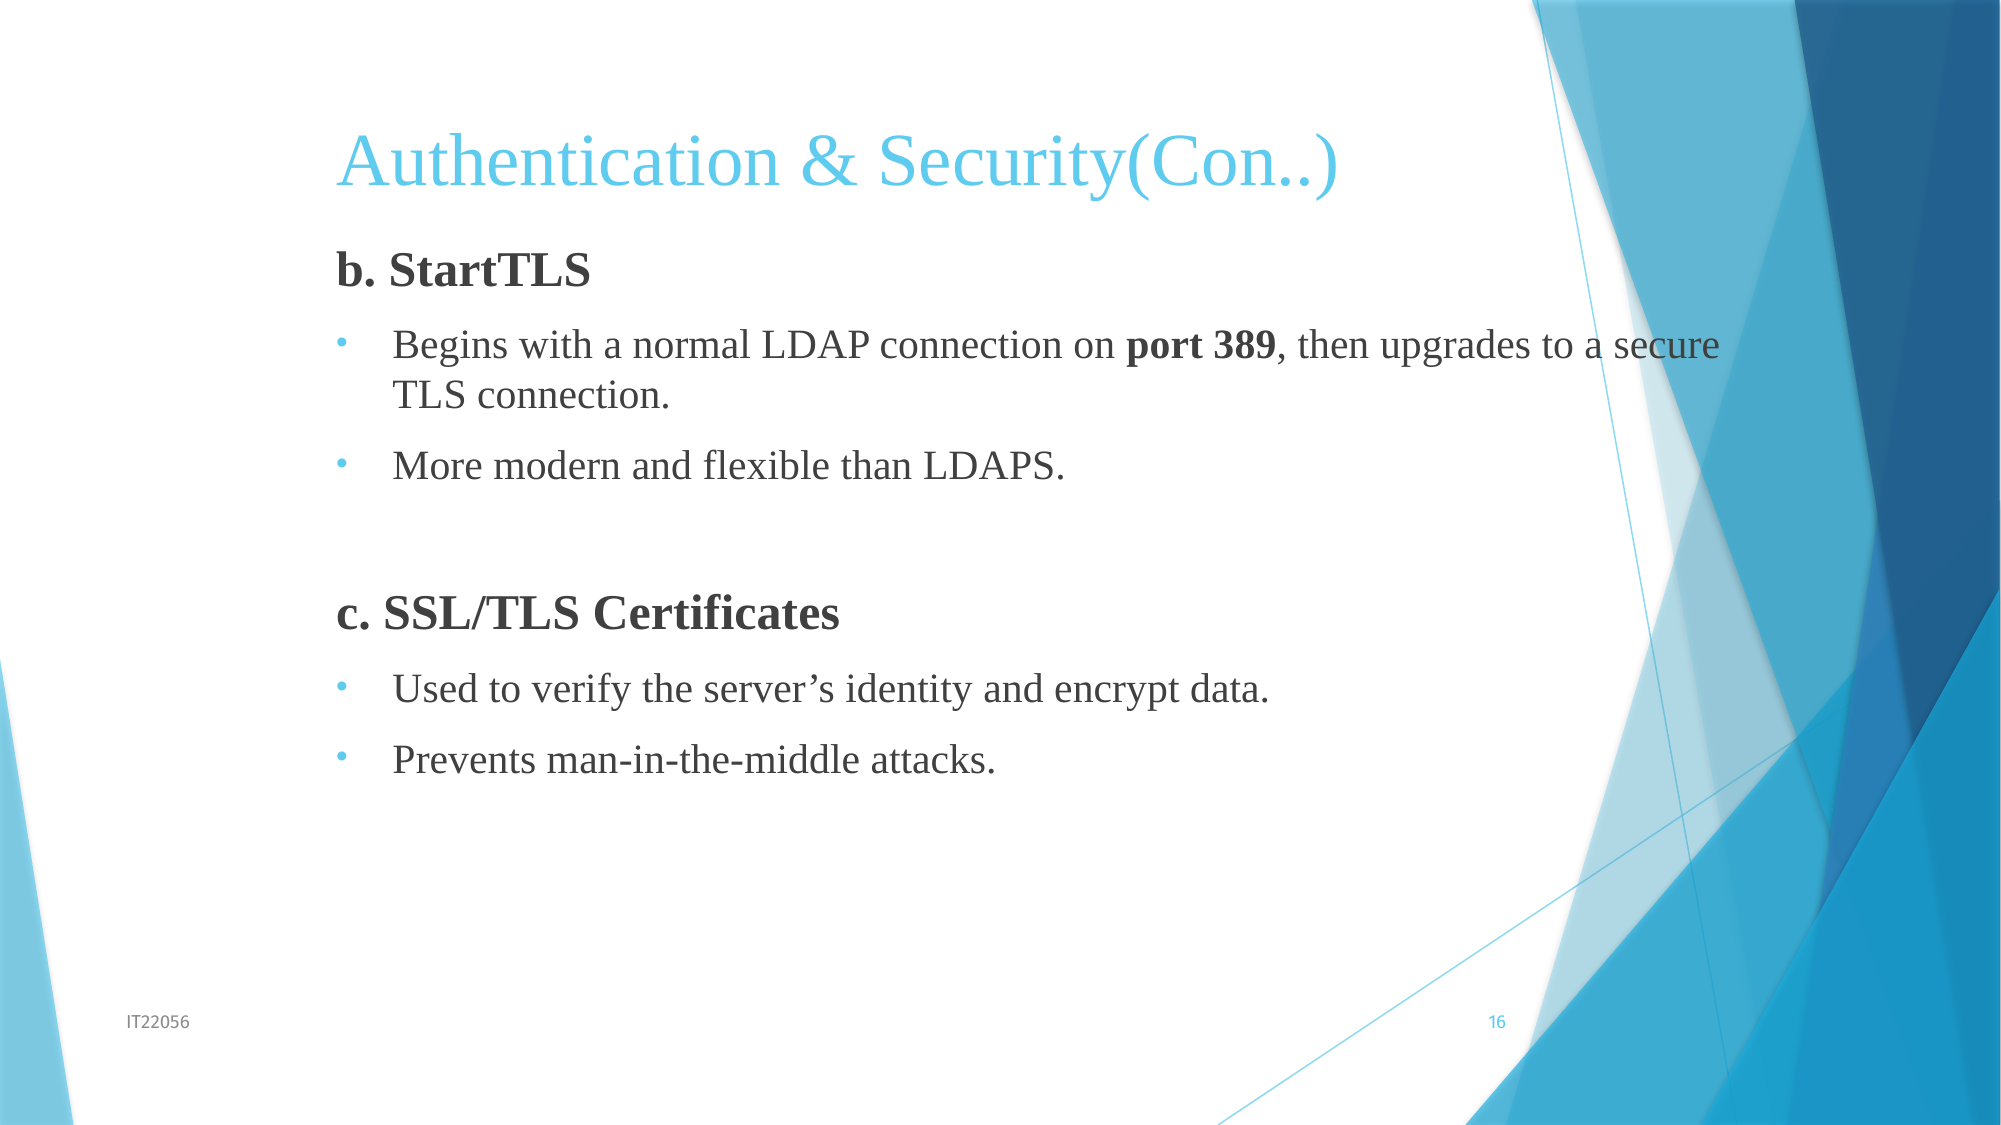

# Authentication & Security(Con..)
b. StartTLS
Begins with a normal LDAP connection on port 389, then upgrades to a secure TLS connection.
More modern and flexible than LDAPS.

c. SSL/TLS Certificates
Used to verify the server’s identity and encrypt data.
Prevents man-in-the-middle attacks.

IT22056
16